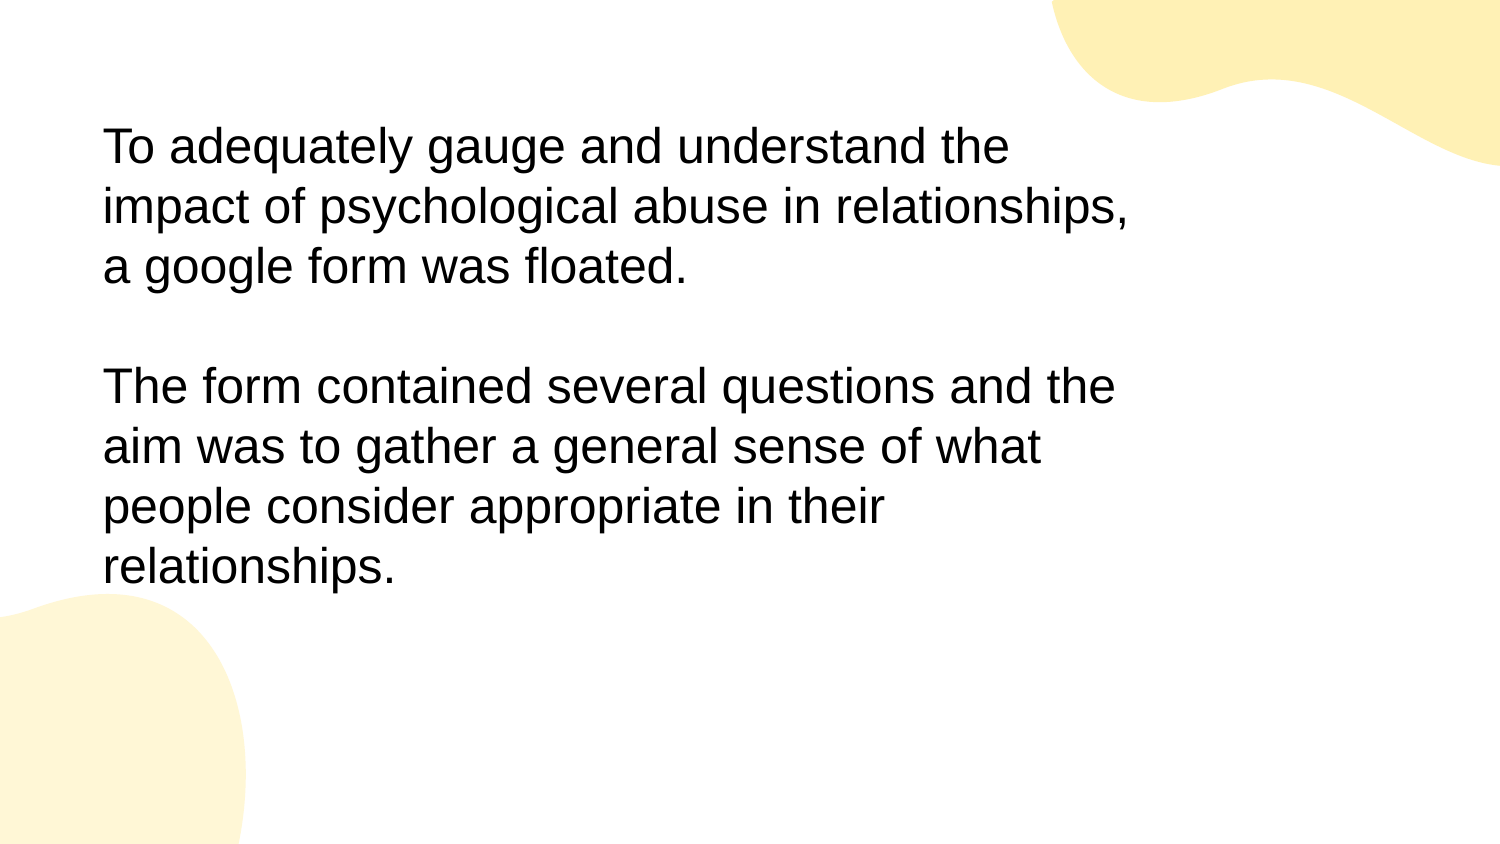

To adequately gauge and understand the impact of psychological abuse in relationships, a google form was floated.

The form contained several questions and the aim was to gather a general sense of what people consider appropriate in their relationships.